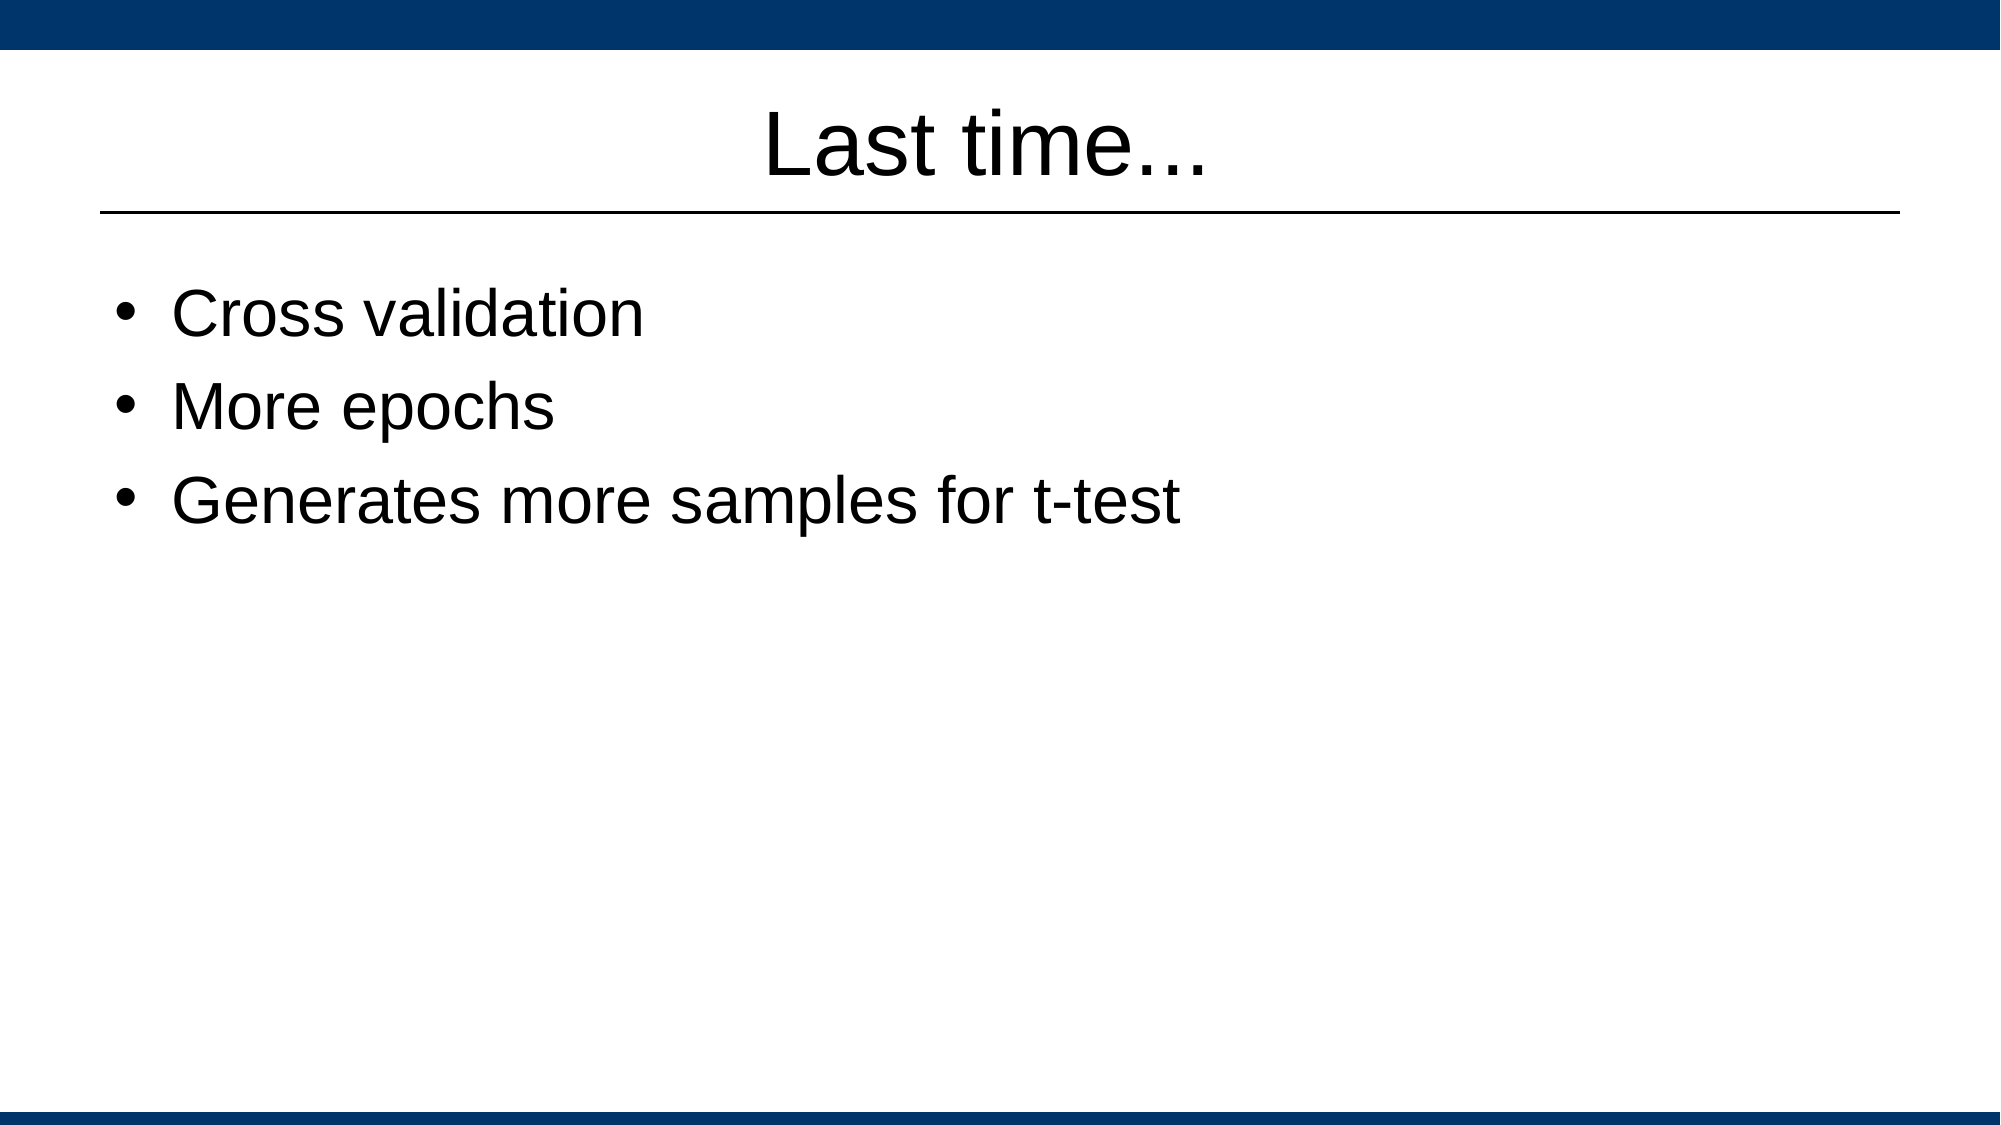

# Last time...
Cross validation
More epochs
Generates more samples for t-test